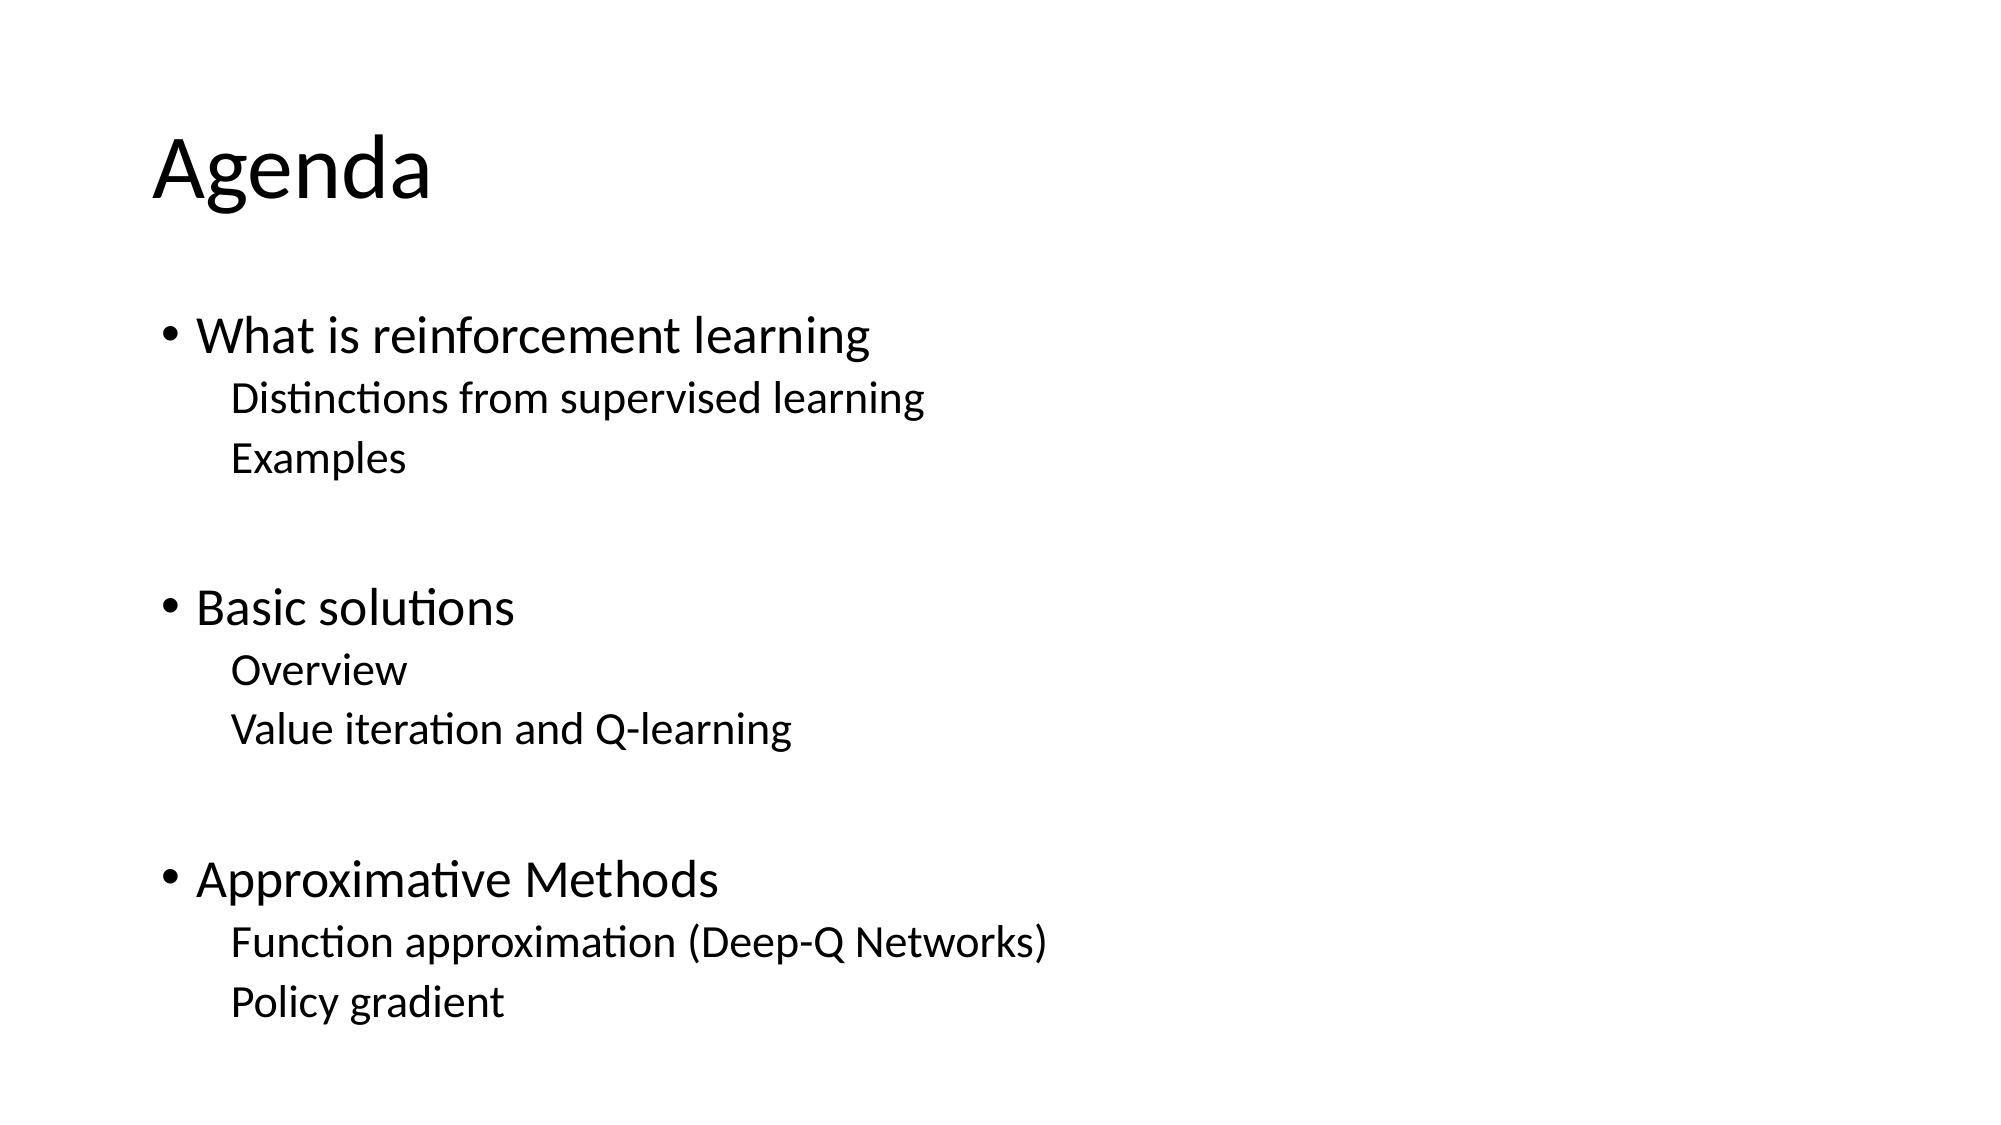

# Agenda
What is reinforcement learning
Distinctions from supervised learning
Examples

Basic solutions
Overview
Value iteration and Q-learning

Approximative Methods
Function approximation (Deep-Q Networks)
Policy gradient